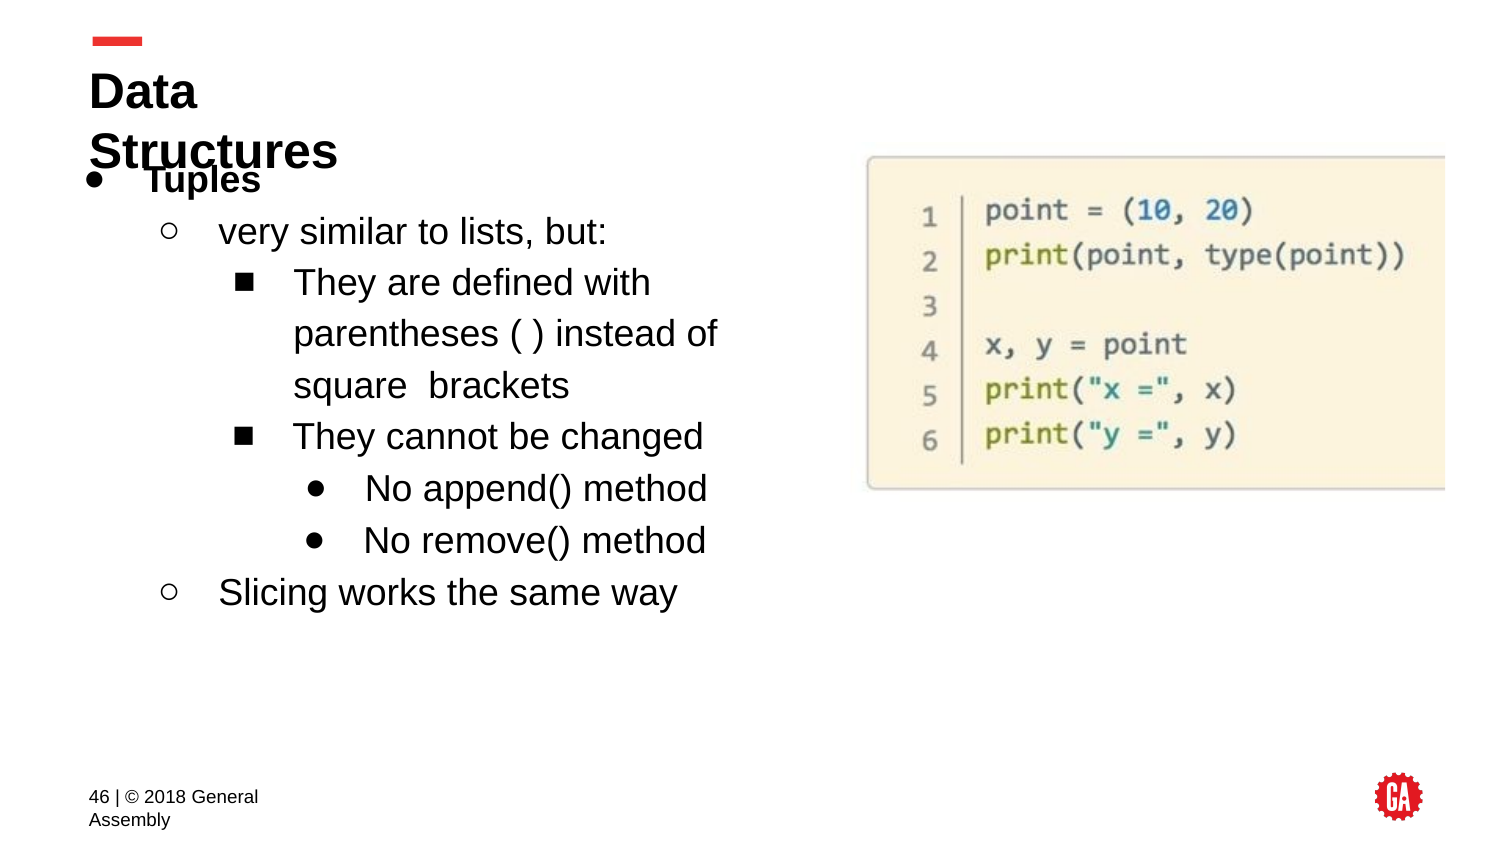

# Data Structures

Tuples
very similar to lists, but:
They are deﬁned with  parentheses ( ) instead of square  brackets
They cannot be changed
No append() method
No remove() method
Slicing works the same way
46 | © 2018 General Assembly